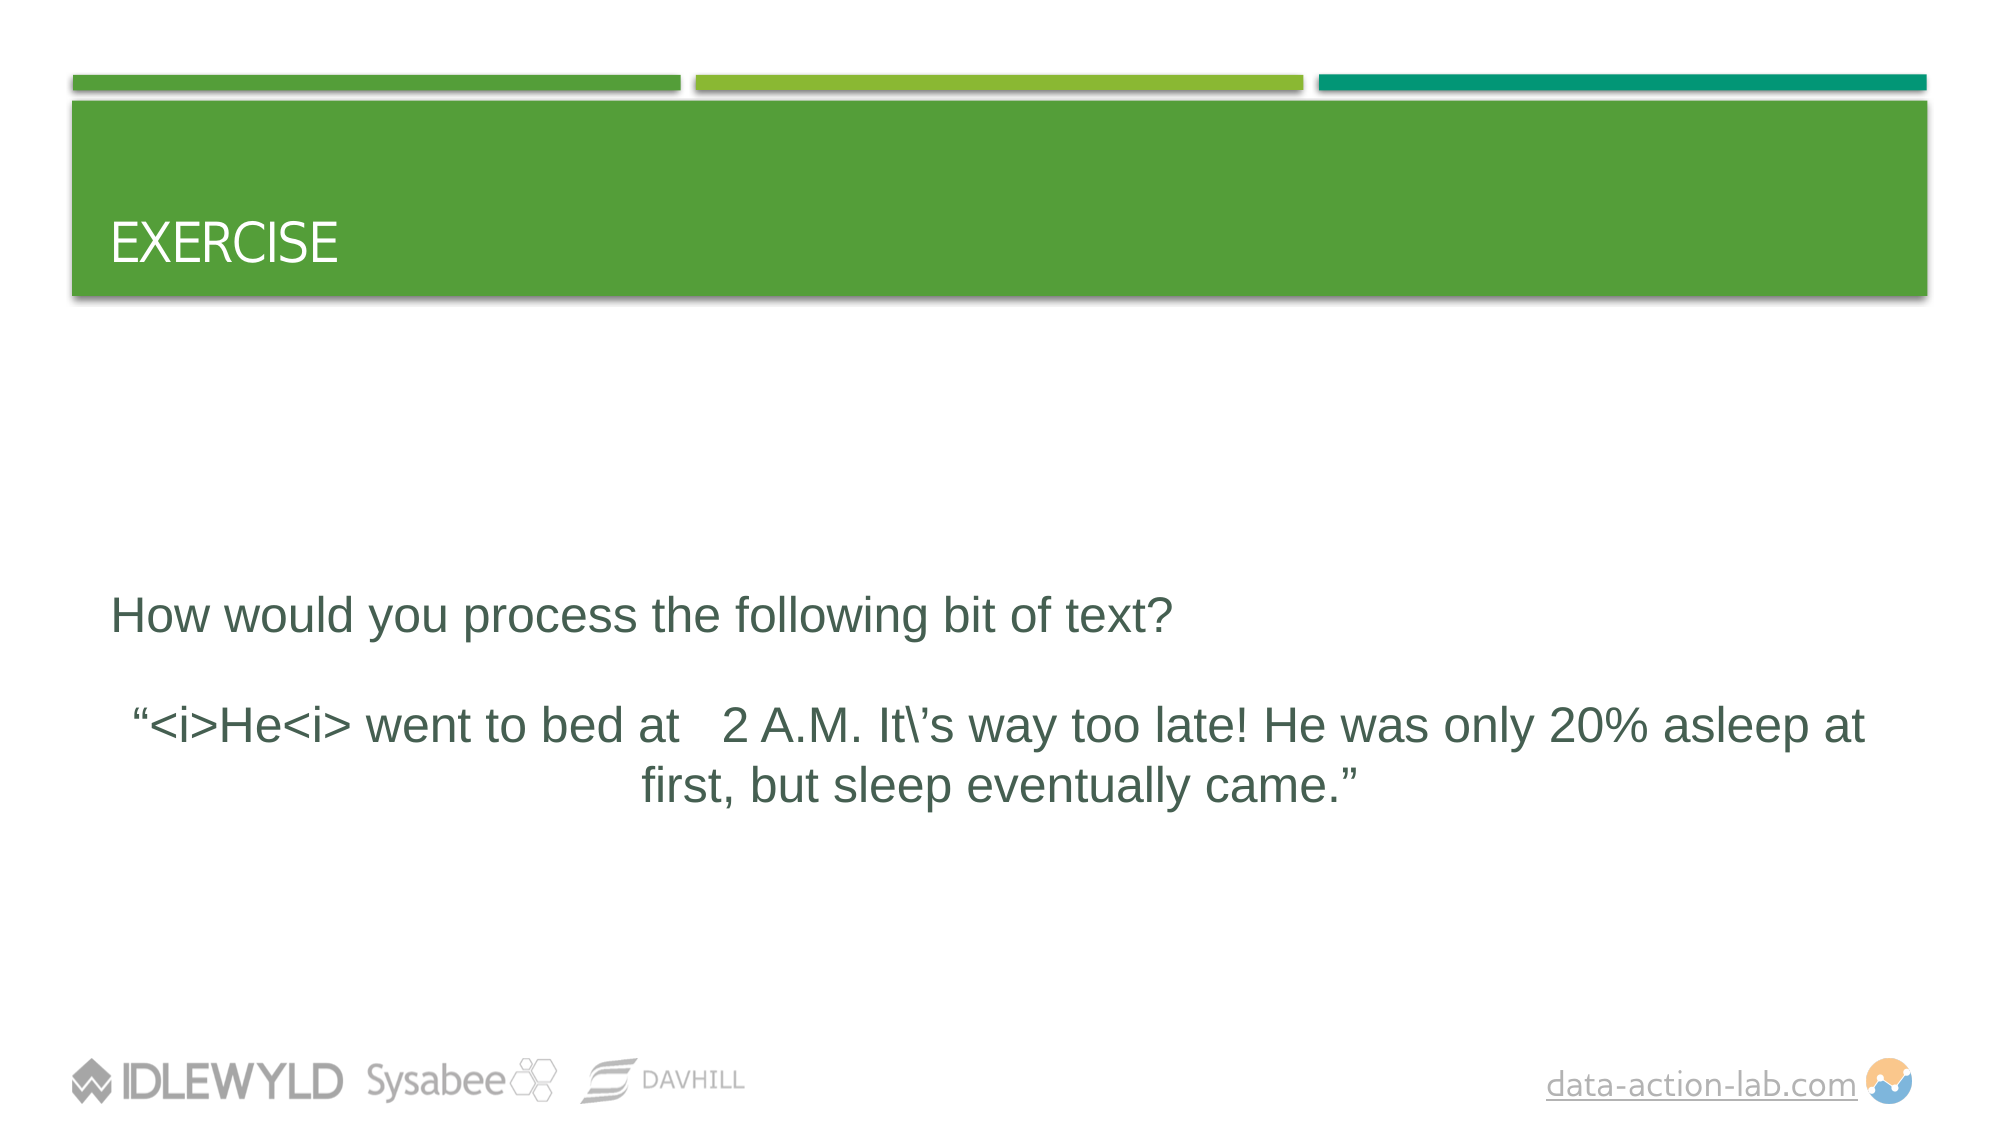

# EXERCISE
How would you process the following bit of text?

“<i>He<i> went to bed at   2 A.M. It\’s way too late! He was only 20% asleep at first, but sleep eventually came.”